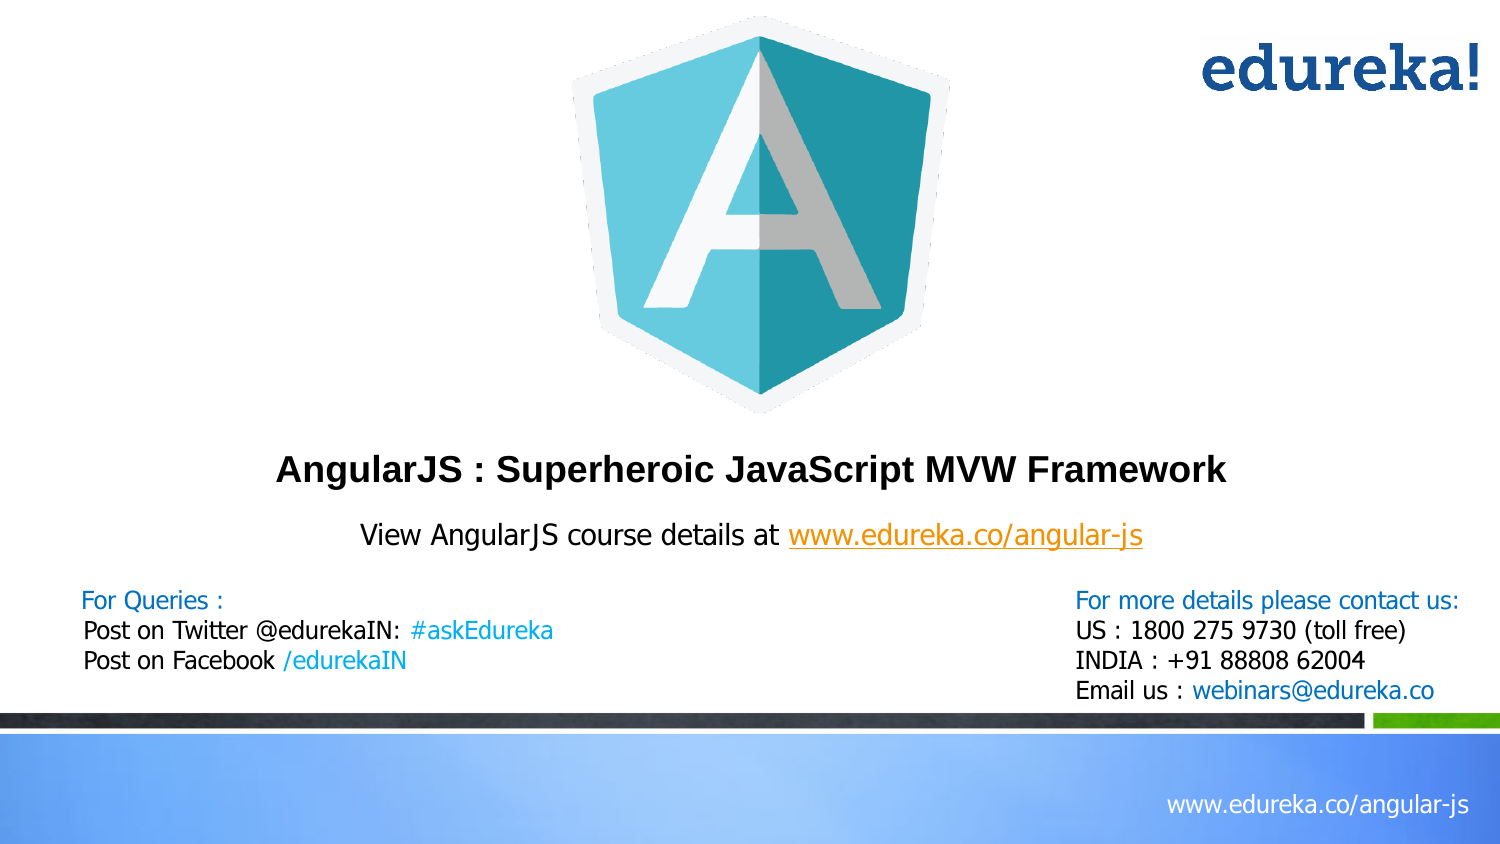

AngularJS : Superheroic JavaScript MVW Framework
View AngularJS course details at www.edureka.co/angular-js

       For Queries :
Post on Twitter @edurekaIN: #askEdureka
Post on Facebook /edurekaIN
For more details please contact us:
US : 1800 275 9730 (toll free)
INDIA : +91 88808 62004
Email us : webinars@edureka.co